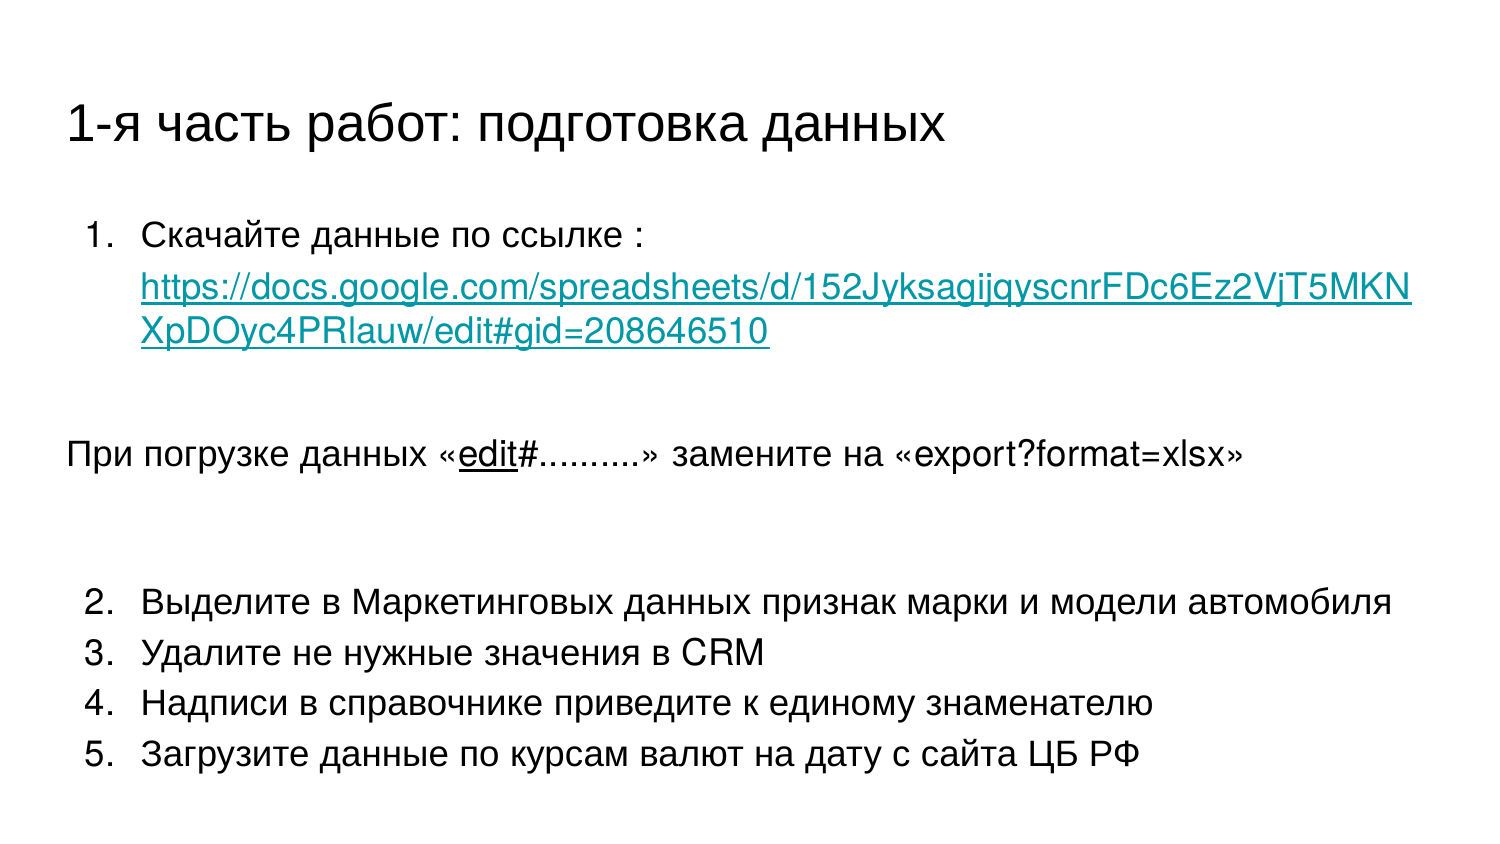

# 1-я часть работ: подготовка данных
Скачайте данные по ссылке : https://docs.google.com/spreadsheets/d/152JyksagijqyscnrFDc6Ez2VjT5MKNXpDOyc4PRlauw/edit#gid=208646510
При погрузке данных «edit#..........» замените на «export?format=xlsx»

Выделите в Маркетинговых данных признак марки и модели автомобиля
Удалите не нужные значения в CRM
Надписи в справочнике приведите к единому знаменателю
Загрузите данные по курсам валют на дату с сайта ЦБ РФ